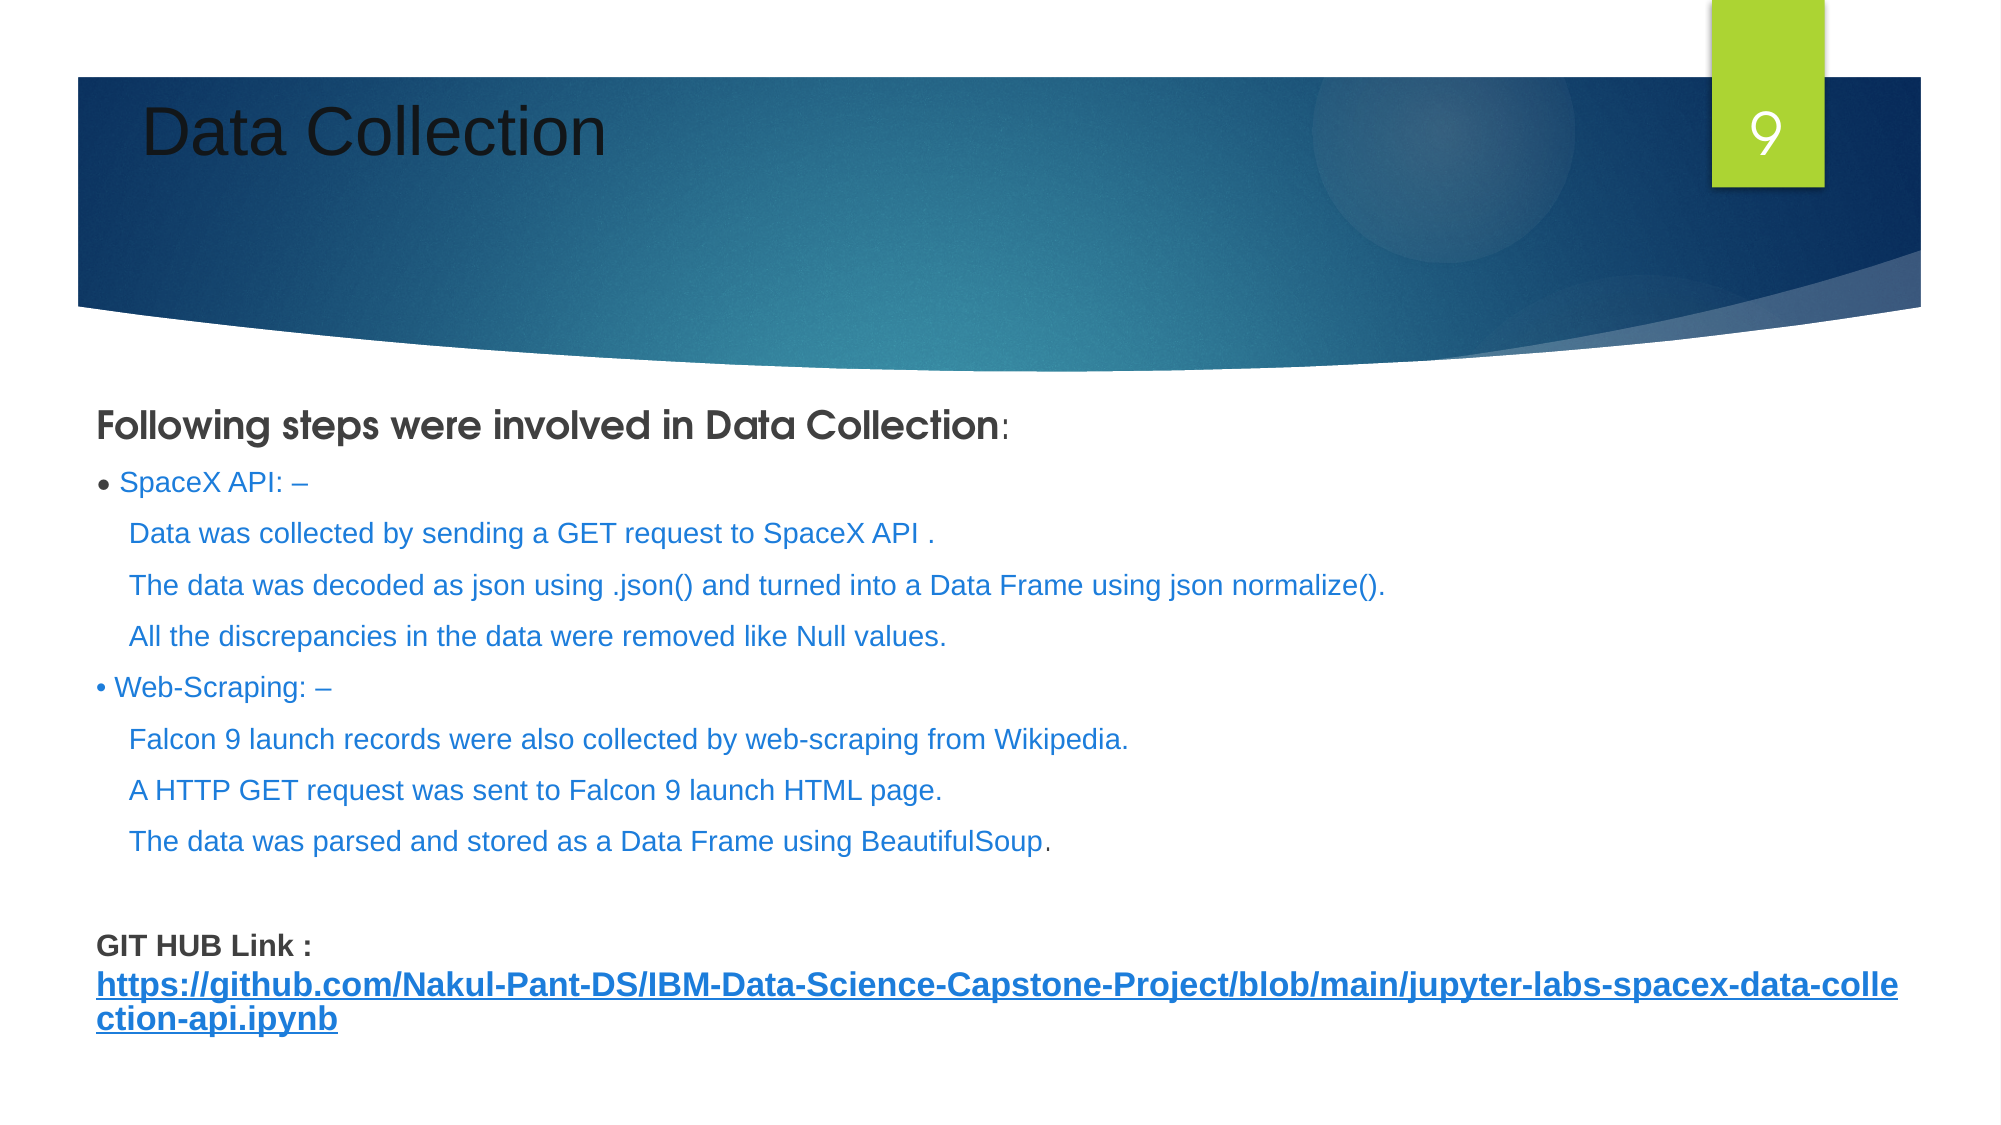

9
Data Collection
Following steps were involved in Data Collection:
• SpaceX API: –
    Data was collected by sending a GET request to SpaceX API .
    The data was decoded as json using .json() and turned into a Data Frame using json normalize().
    All the discrepancies in the data were removed like Null values.
• Web-Scraping: –
    Falcon 9 launch records were also collected by web-scraping from Wikipedia.
    A HTTP GET request was sent to Falcon 9 launch HTML page.
    The data was parsed and stored as a Data Frame using BeautifulSoup.

GIT HUB Link :  https://github.com/Nakul-Pant-DS/IBM-Data-Science-Capstone-Project/blob/main/jupyter-labs-spacex-data-collection-api.ipynb